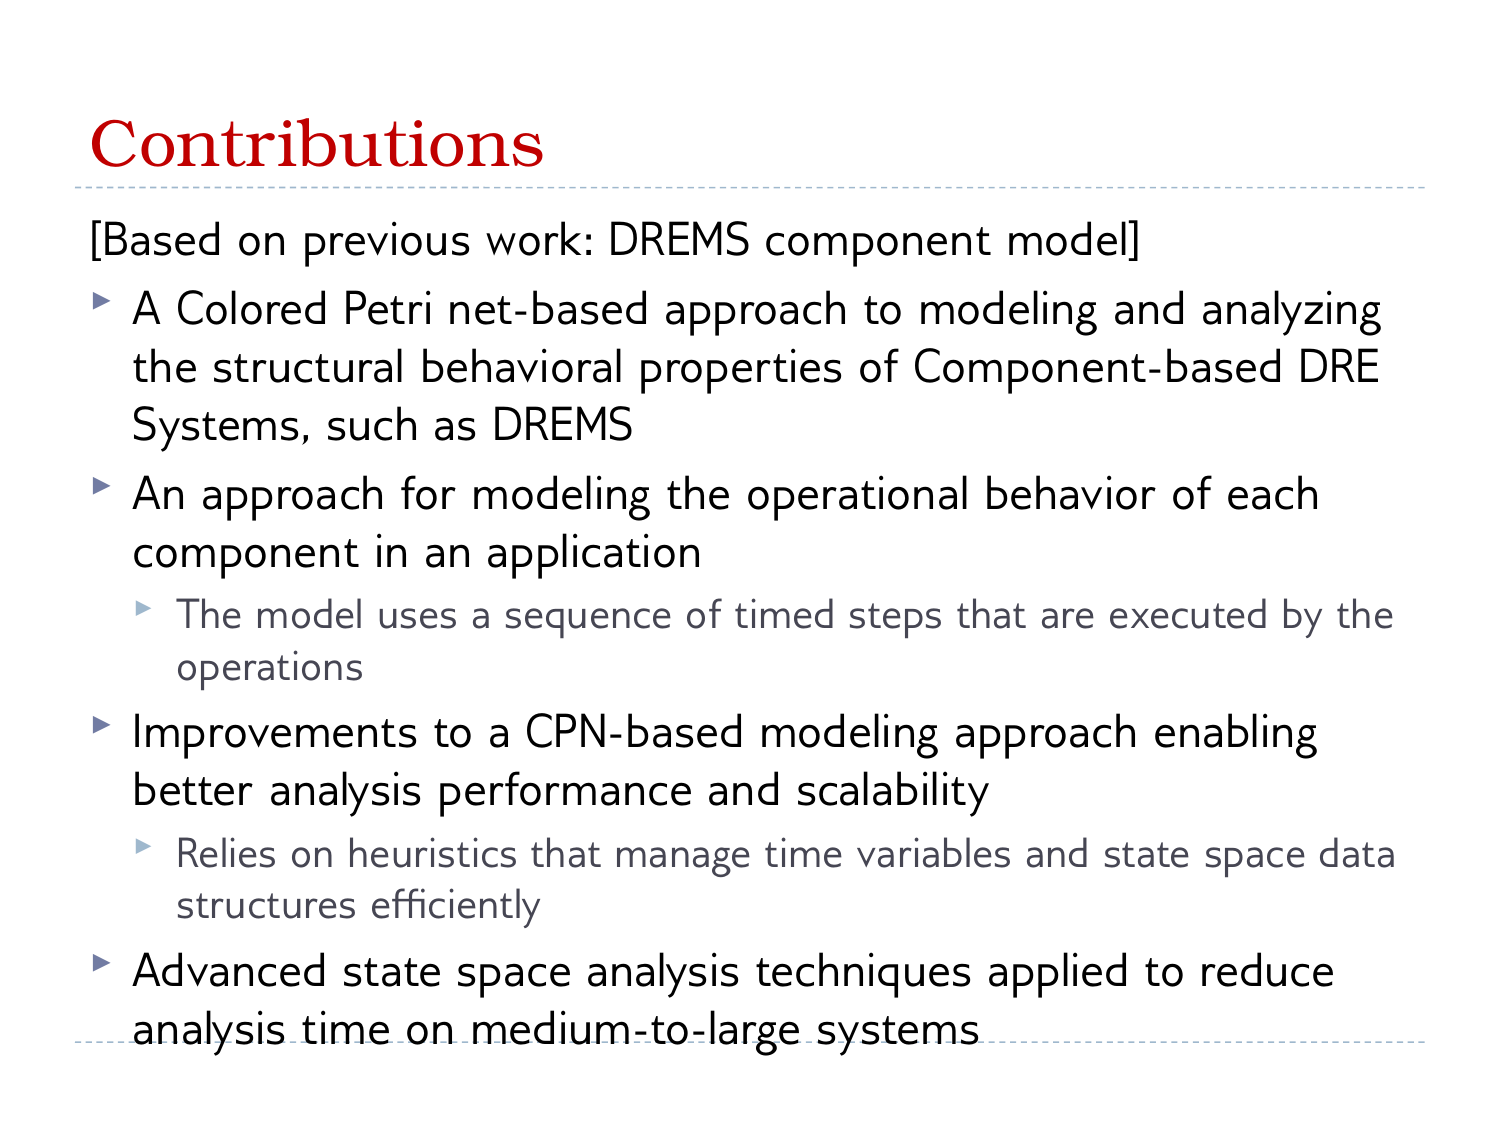

# Contributions
[Based on previous work: DREMS component model]
A Colored Petri net-based approach to modeling and analyzing the structural behavioral properties of Component-based DRE Systems, such as DREMS
An approach for modeling the operational behavior of each component in an application
The model uses a sequence of timed steps that are executed by the operations
Improvements to a CPN-based modeling approach enabling better analysis performance and scalability
Relies on heuristics that manage time variables and state space data structures efficiently
Advanced state space analysis techniques applied to reduce analysis time on medium-to-large systems